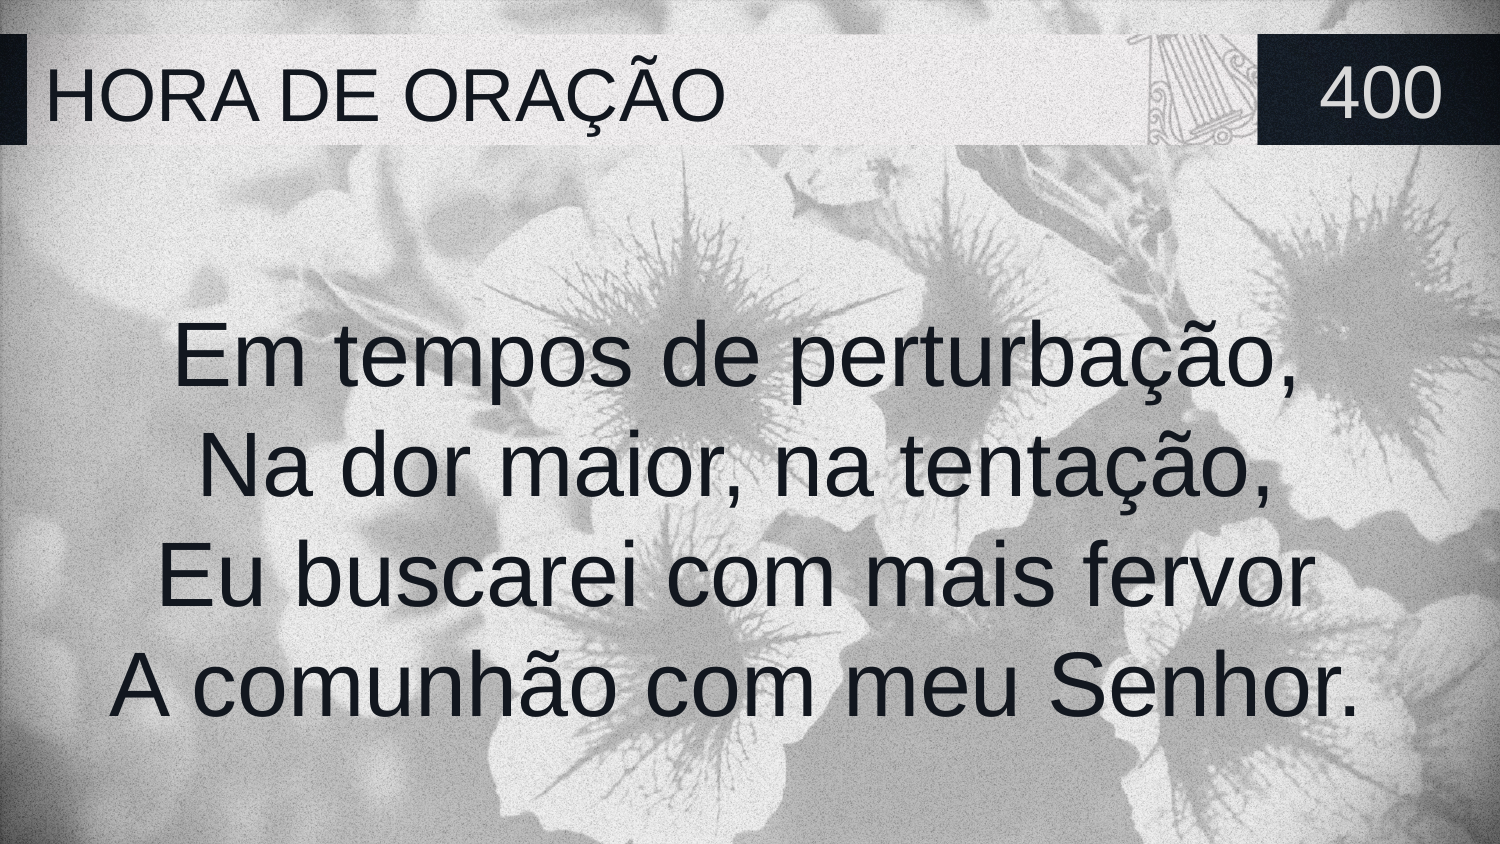

# HORA DE ORAÇÃO
400
Em tempos de perturbação,
Na dor maior, na tentação,
Eu buscarei com mais fervor
A comunhão com meu Senhor.